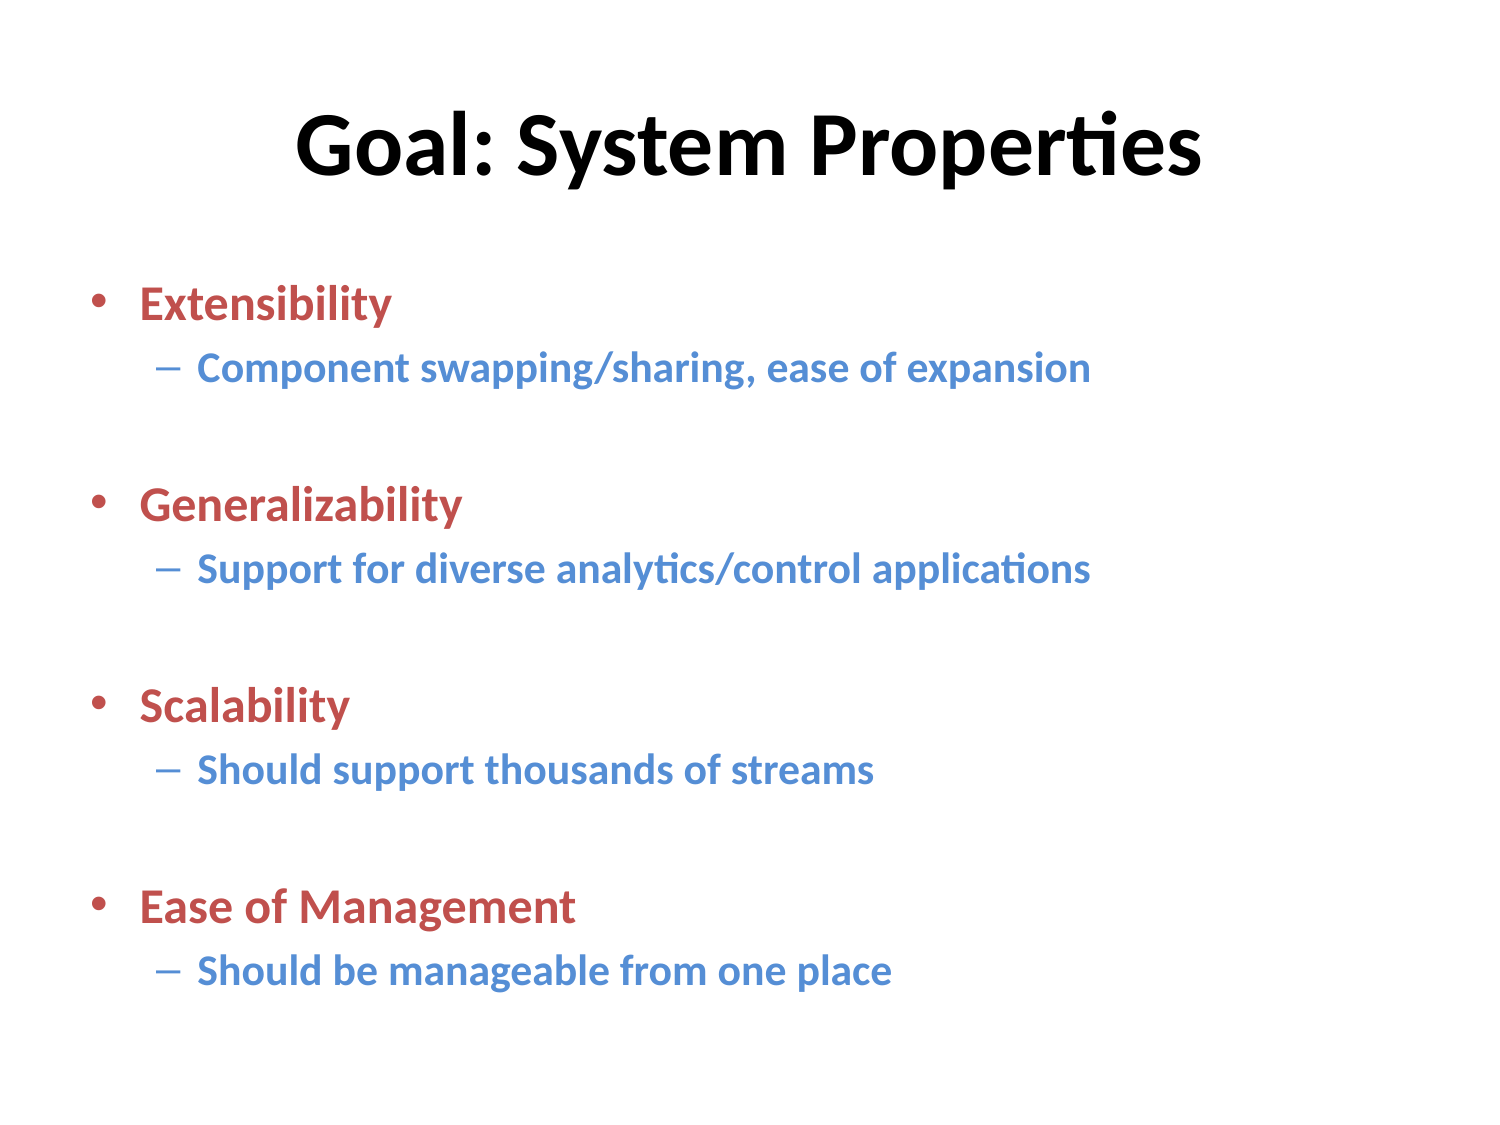

# Goal: System Properties
Extensibility
Component swapping/sharing, ease of expansion

Generalizability
Support for diverse analytics/control applications

Scalability
Should support thousands of streams

Ease of Management
Should be manageable from one place